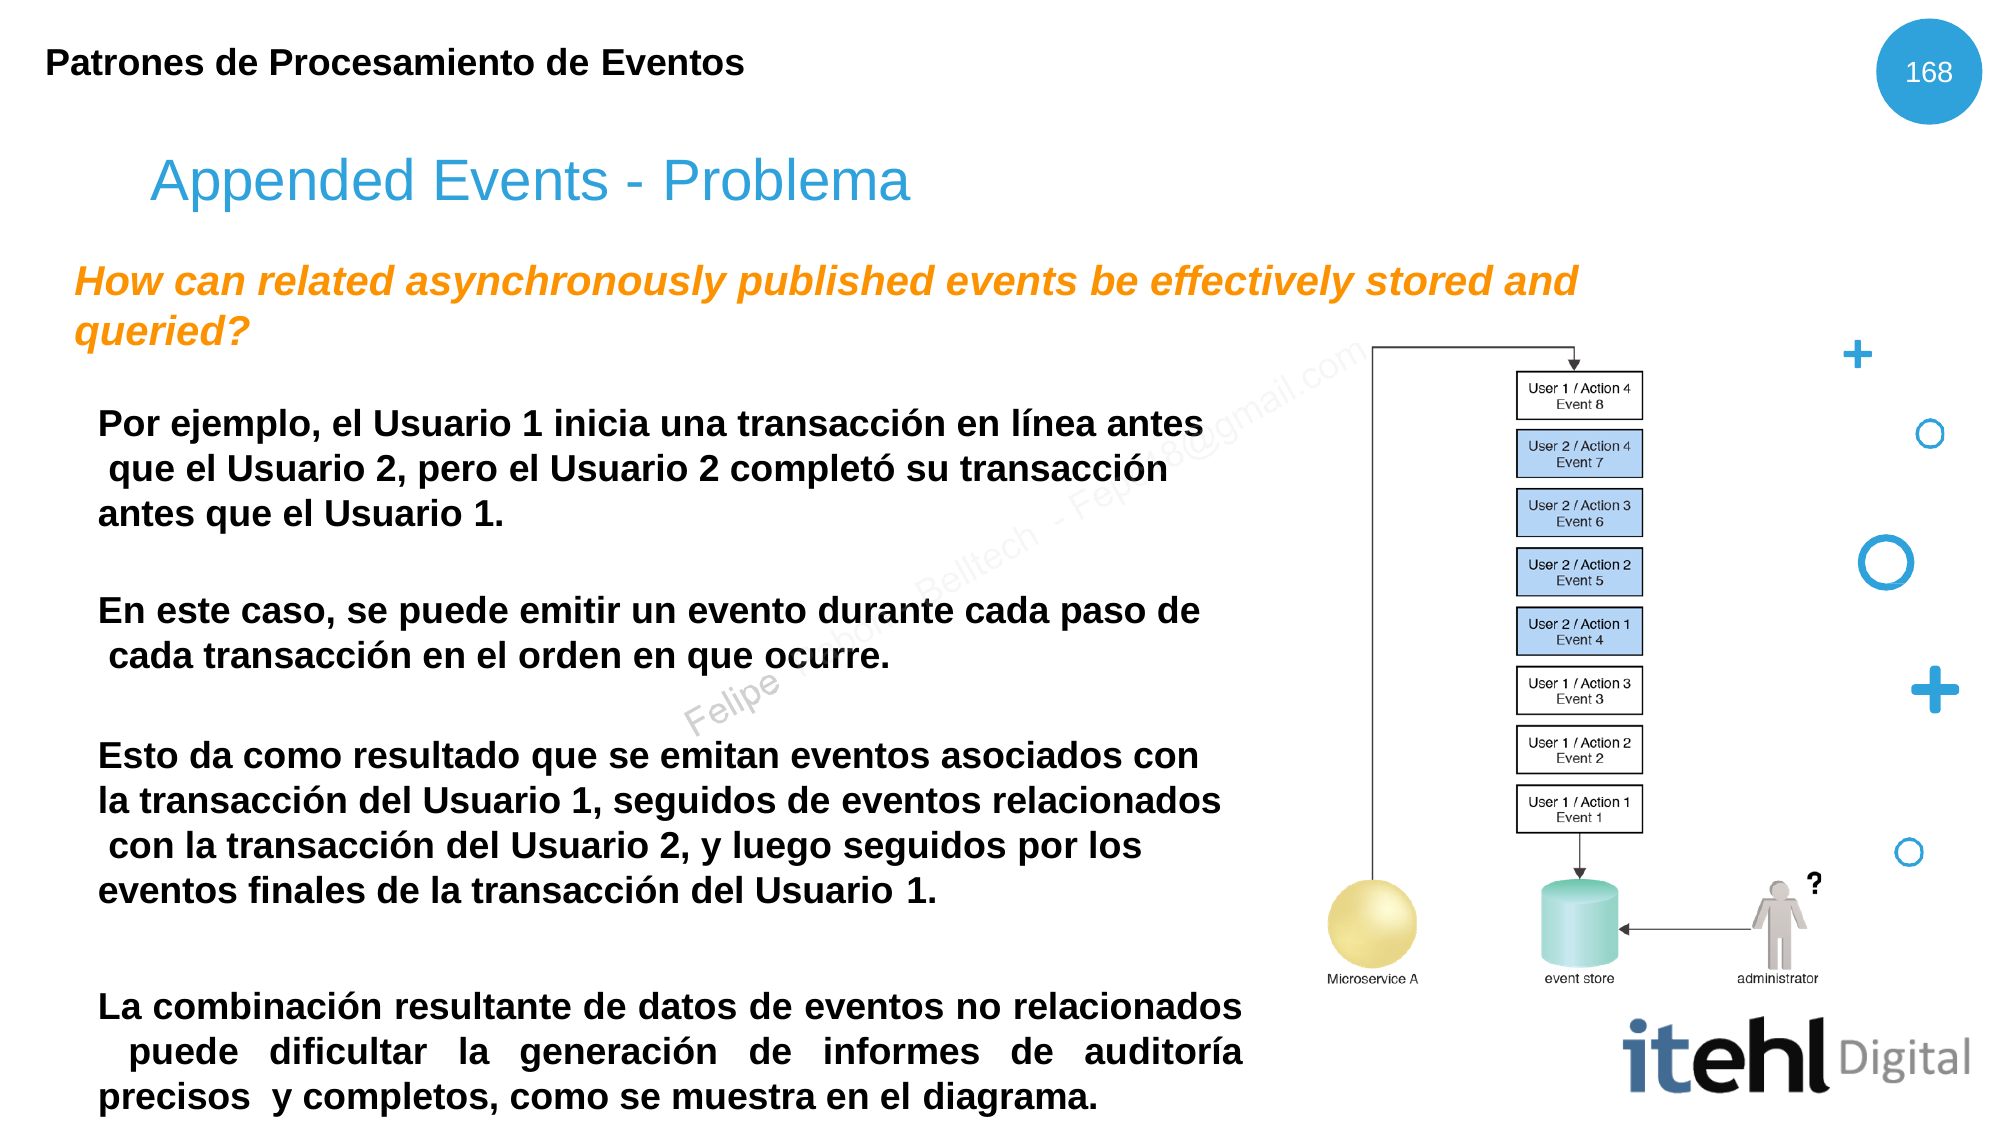

Patrones de Procesamiento de Eventos
168
# Appended Events - Problema
How can related asynchronously published events be effectively stored and queried?

Por ejemplo, el Usuario 1 inicia una transacción en línea antes  que el Usuario 2, pero el Usuario 2 completó su transacción  antes que el Usuario 1.

En este caso, se puede emitir un evento durante cada paso de  cada transacción en el orden en que ocurre.

Esto da como resultado que se emitan eventos asociados con  la transacción del Usuario 1, seguidos de eventos relacionados  con la transacción del Usuario 2, y luego seguidos por los  eventos finales de la transacción del Usuario 1.

La combinación resultante de datos de eventos no relacionados  puede dificultar la generación de informes de auditoría precisos  y completos, como se muestra en el diagrama.